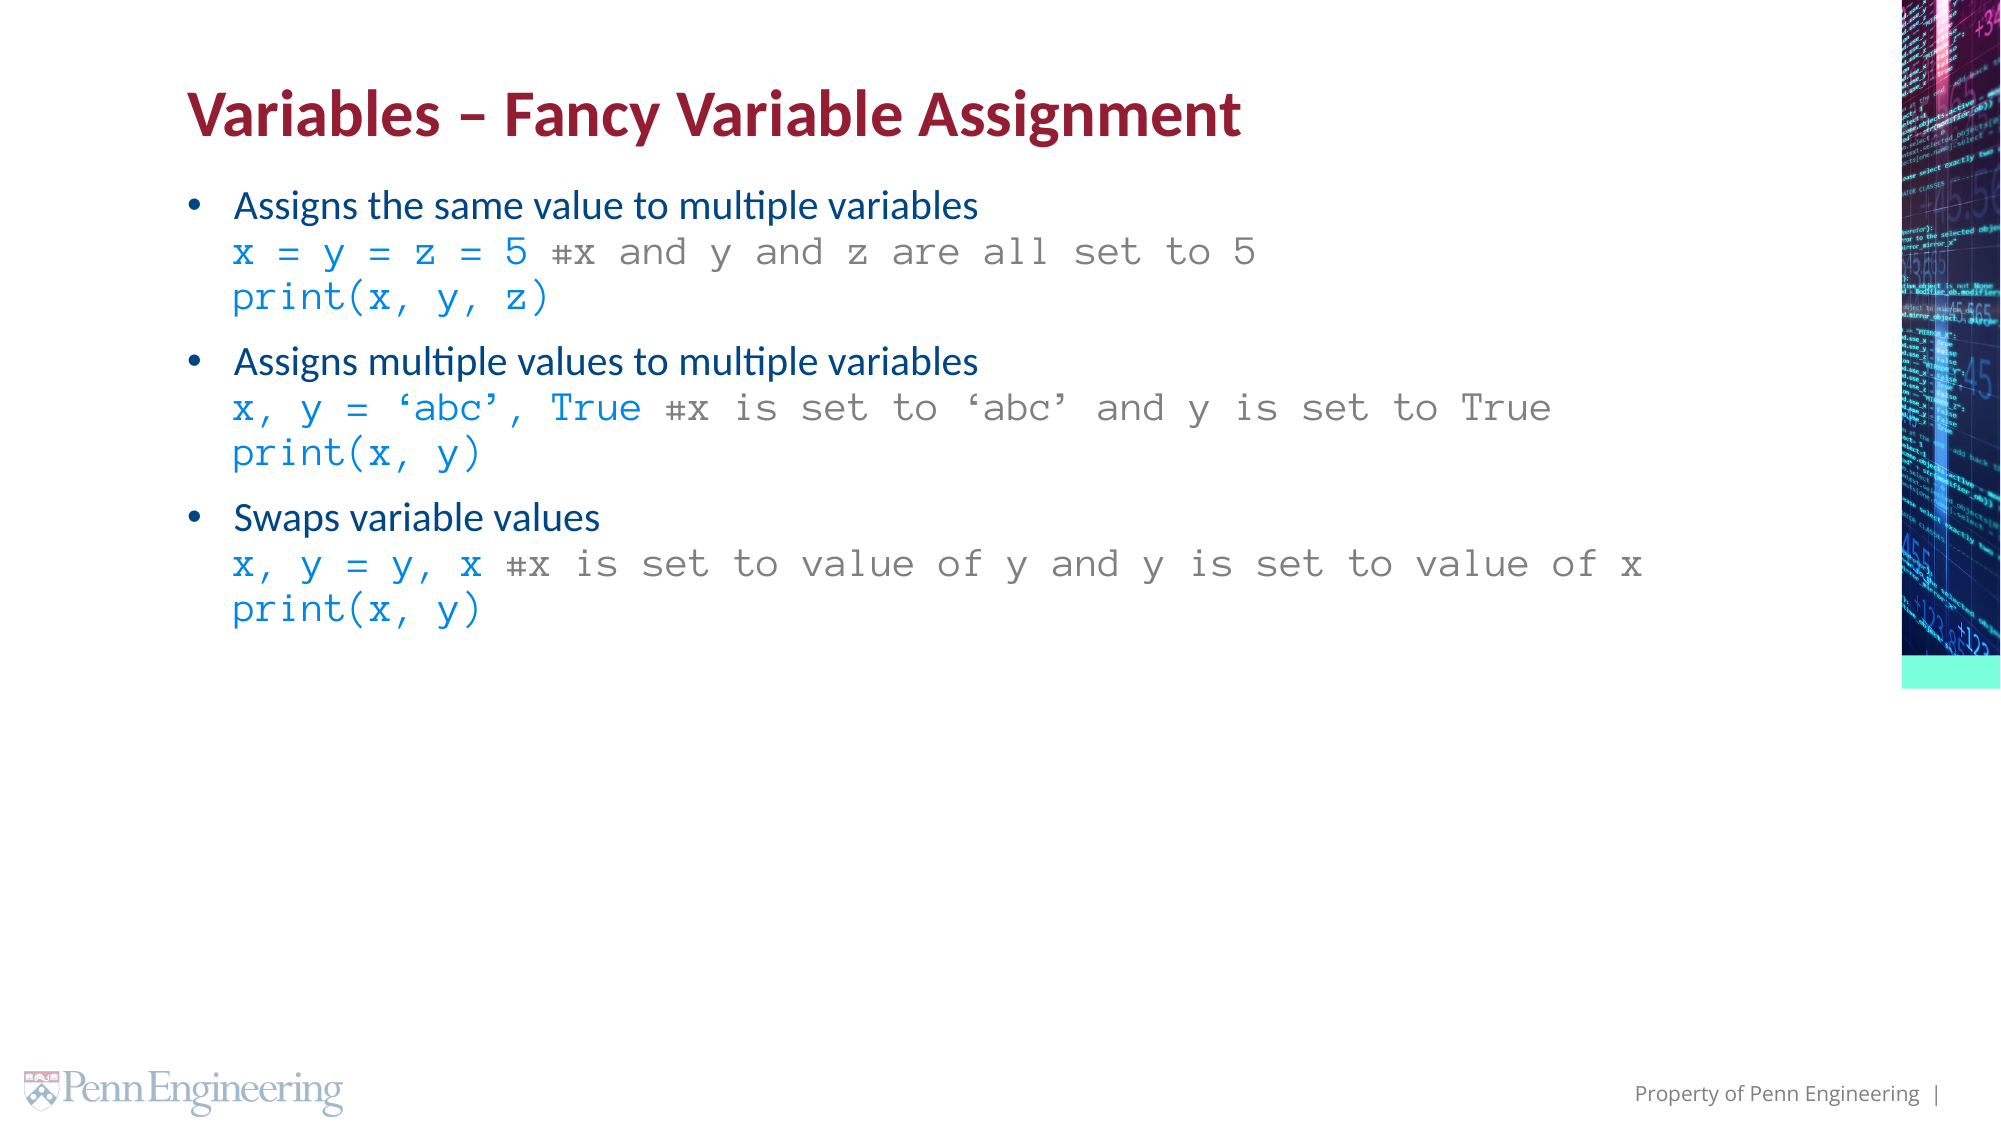

# Variables – Fancy Variable Assignment
Assigns the same value to multiple variables
x = y = z = 5 #x and y and z are all set to 5
print(x, y, z)
Assigns multiple values to multiple variables
x, y = ‘abc’, True #x is set to ‘abc’ and y is set to True
print(x, y)
Swaps variable values
x, y = y, x #x is set to value of y and y is set to value of x
print(x, y)